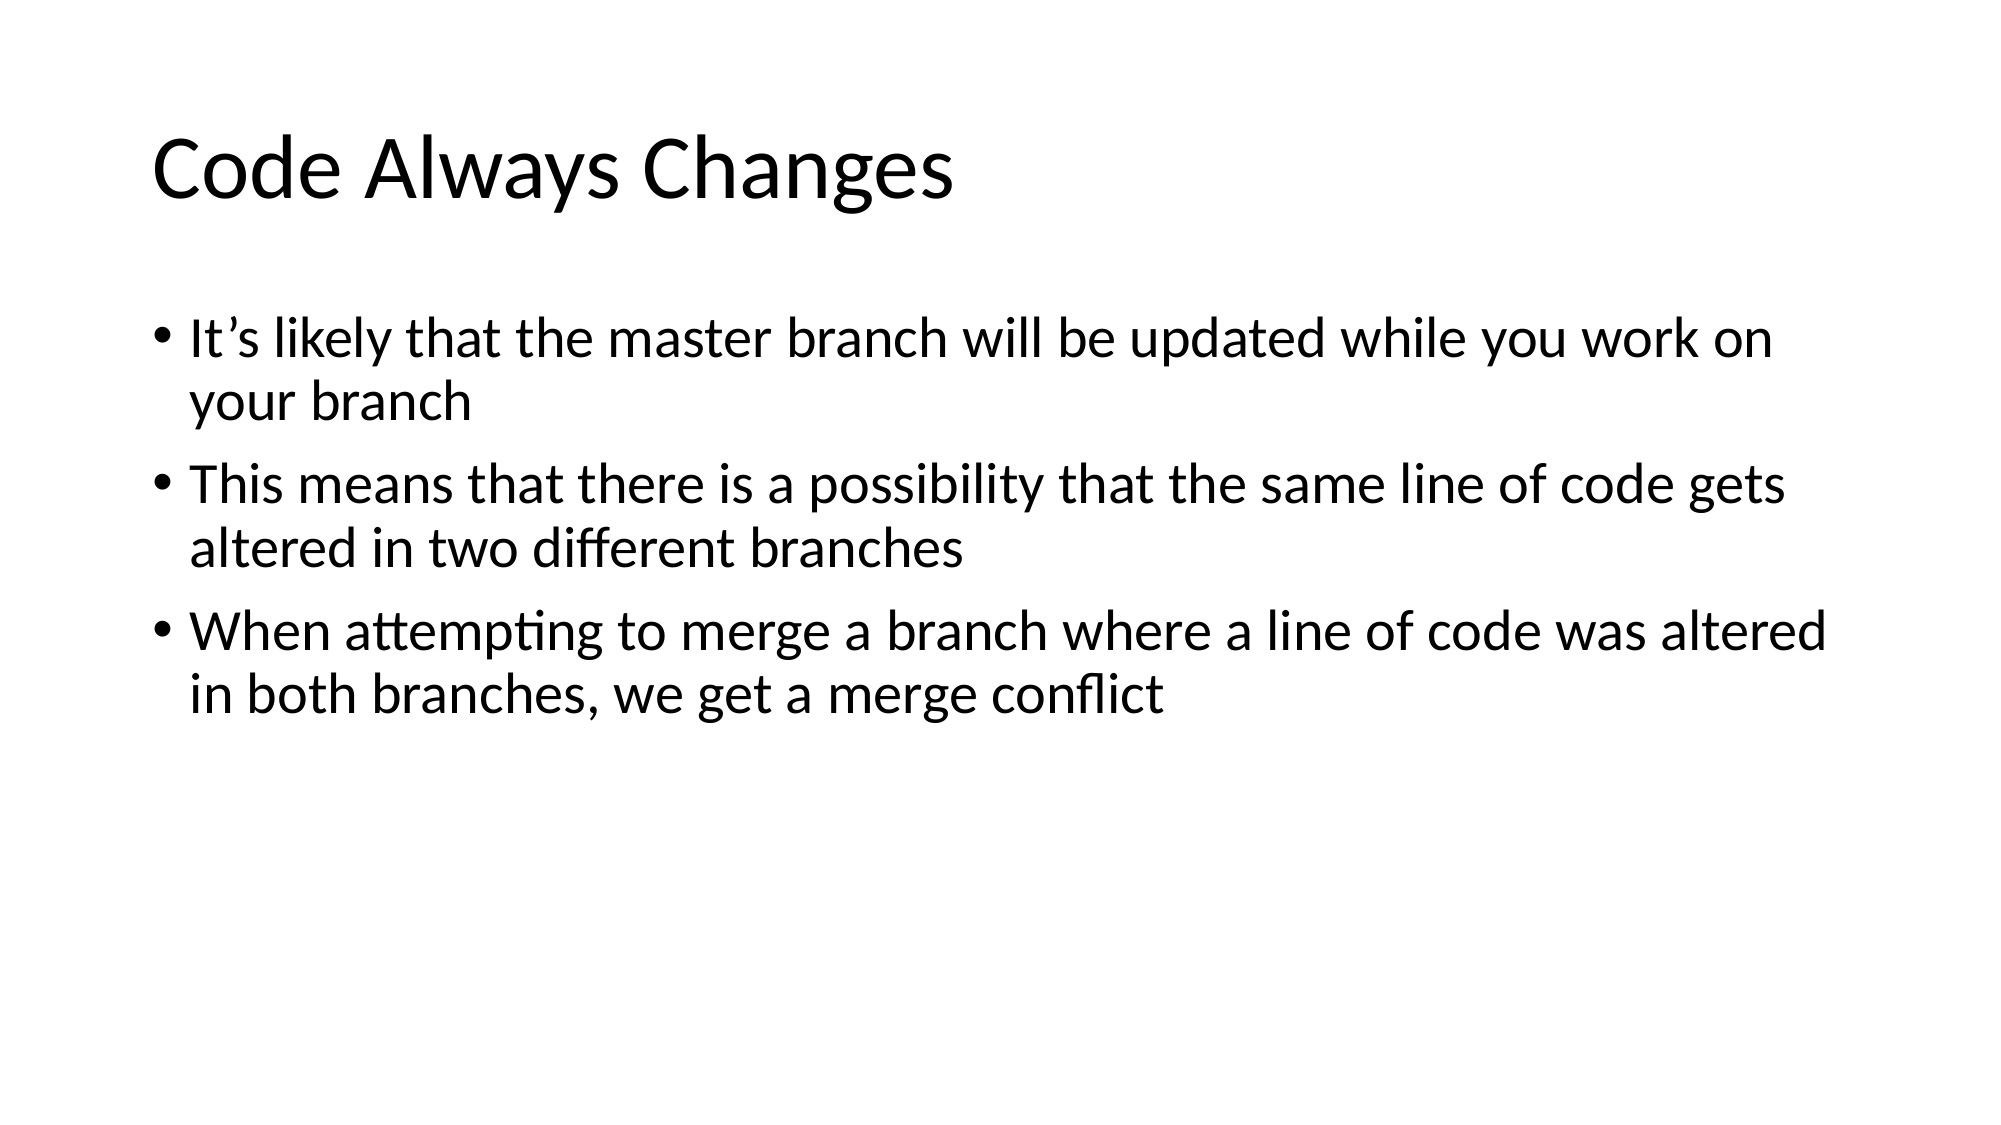

# Code Always Changes
It’s likely that the master branch will be updated while you work on your branch
This means that there is a possibility that the same line of code gets altered in two different branches
When attempting to merge a branch where a line of code was altered in both branches, we get a merge conflict